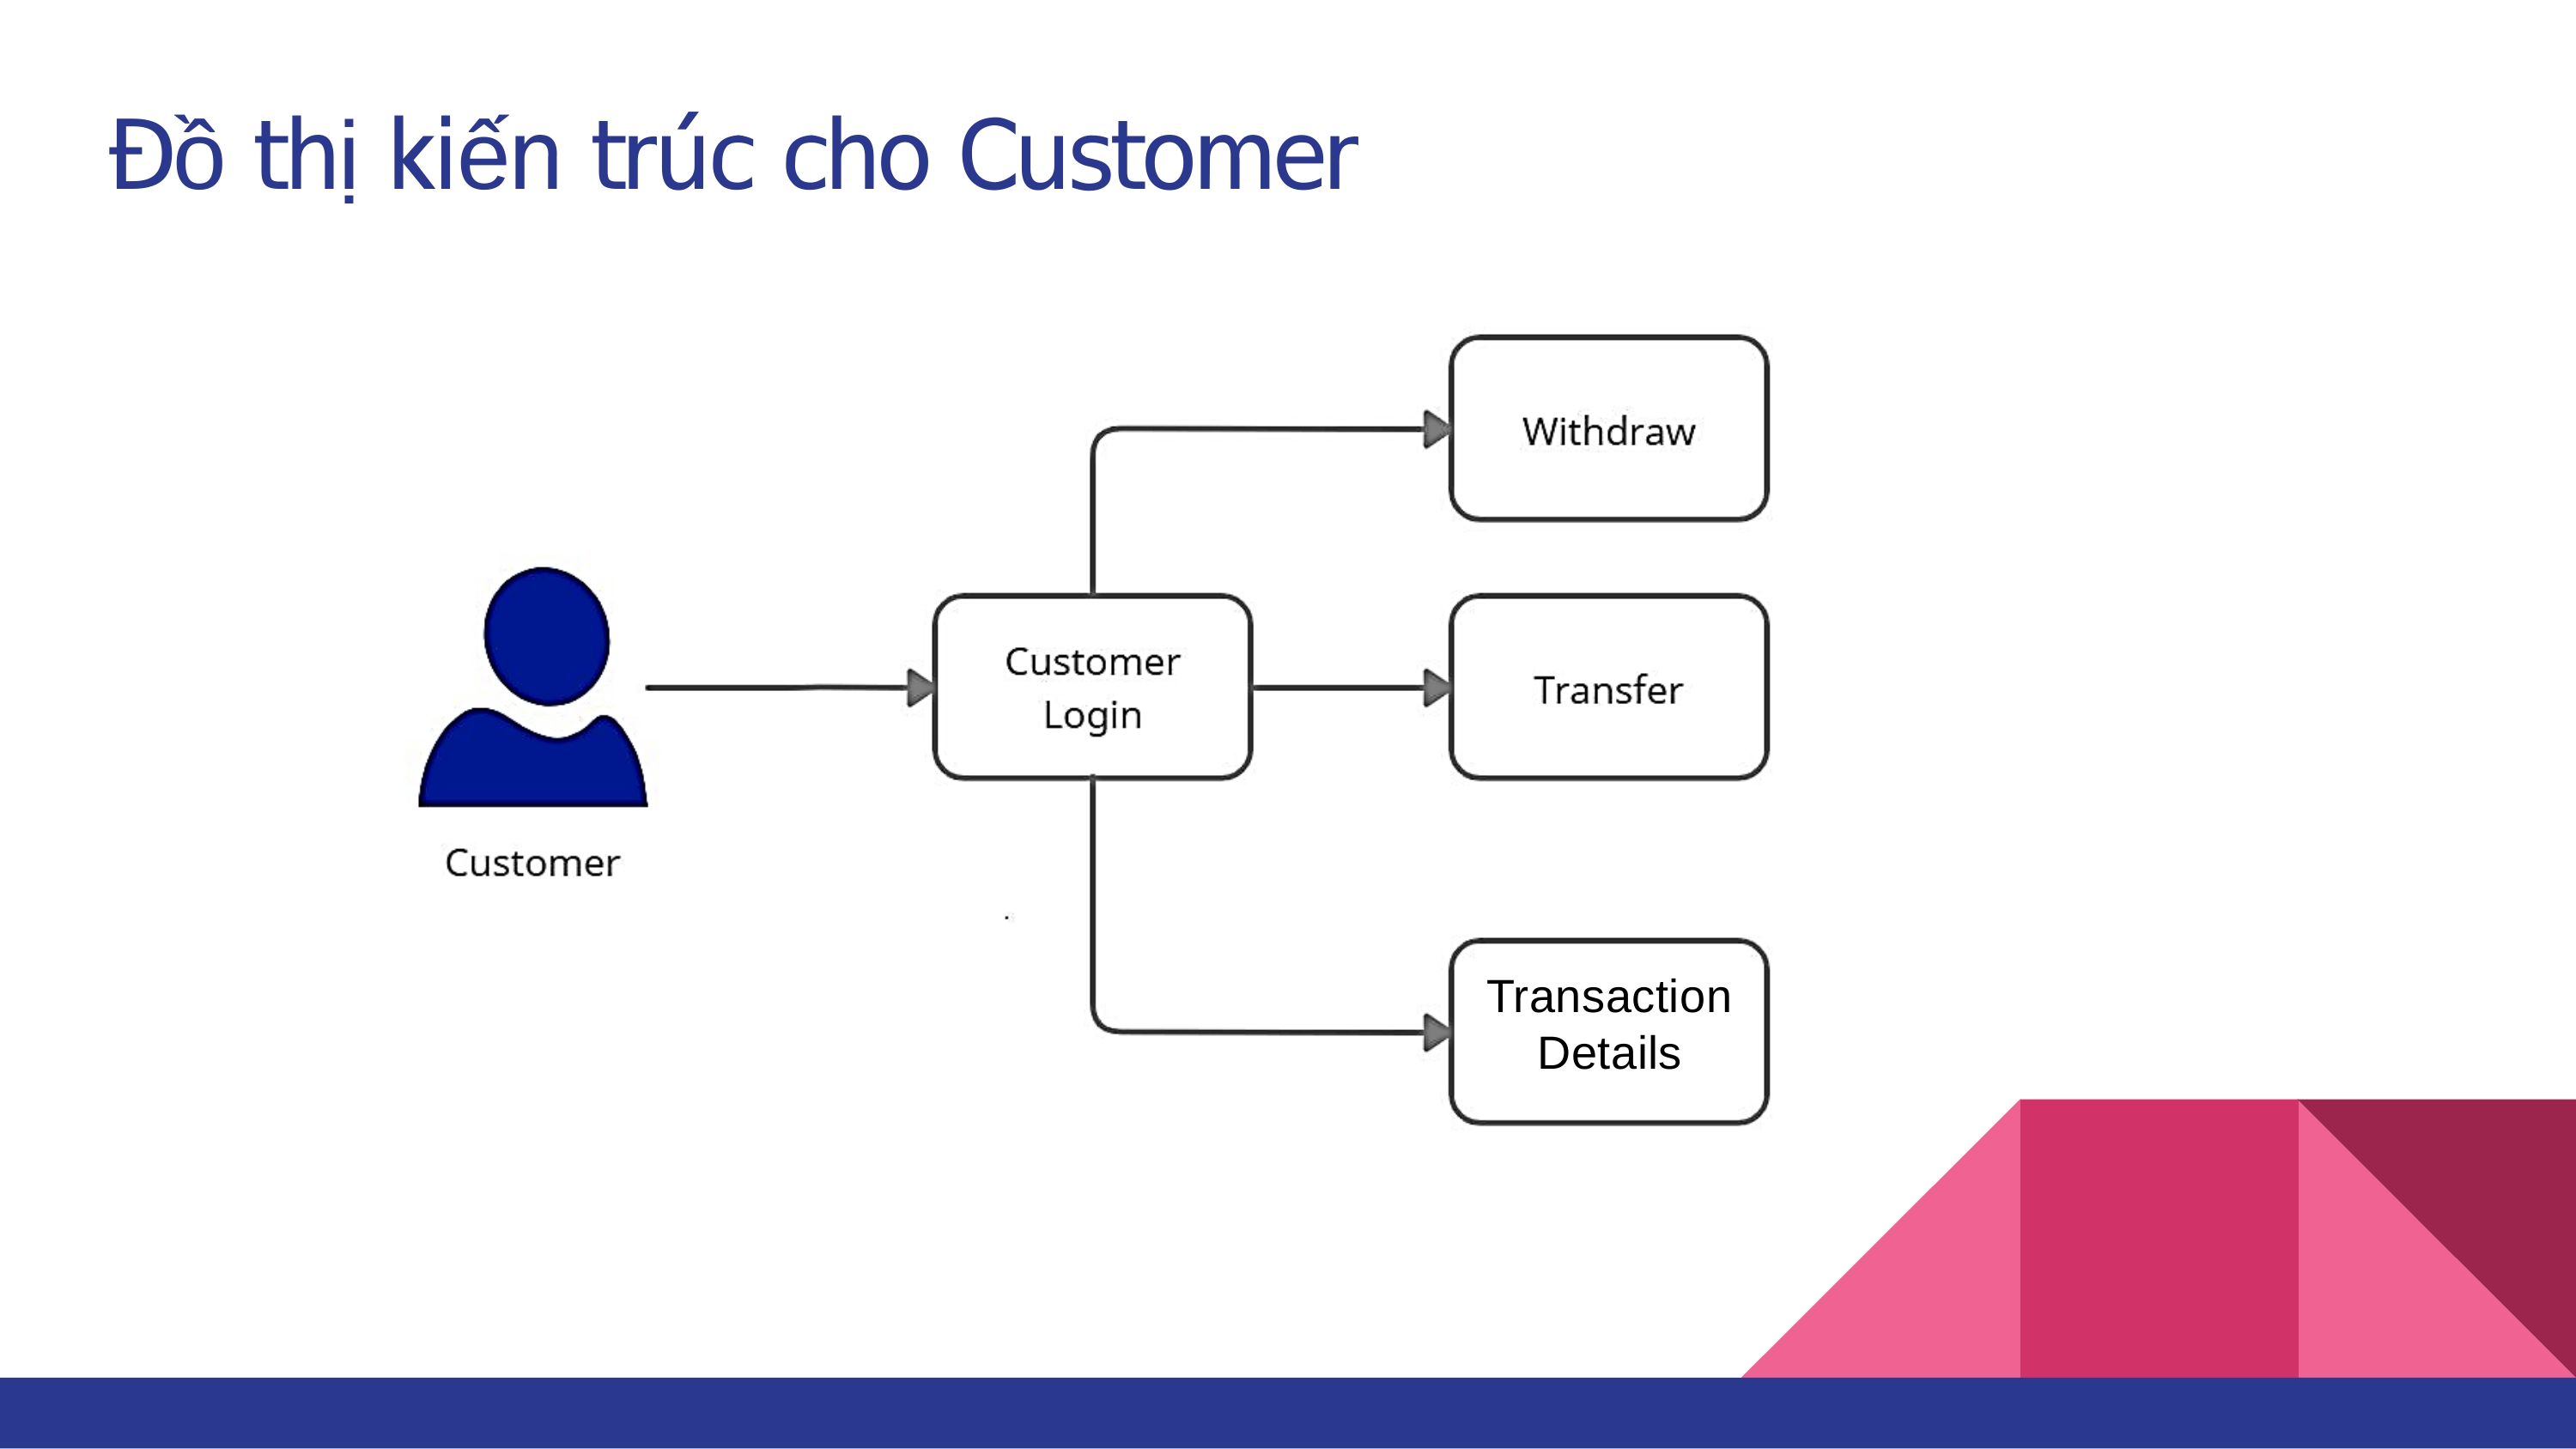

Đồ thị kiến trúc cho Customer

Transaction Details